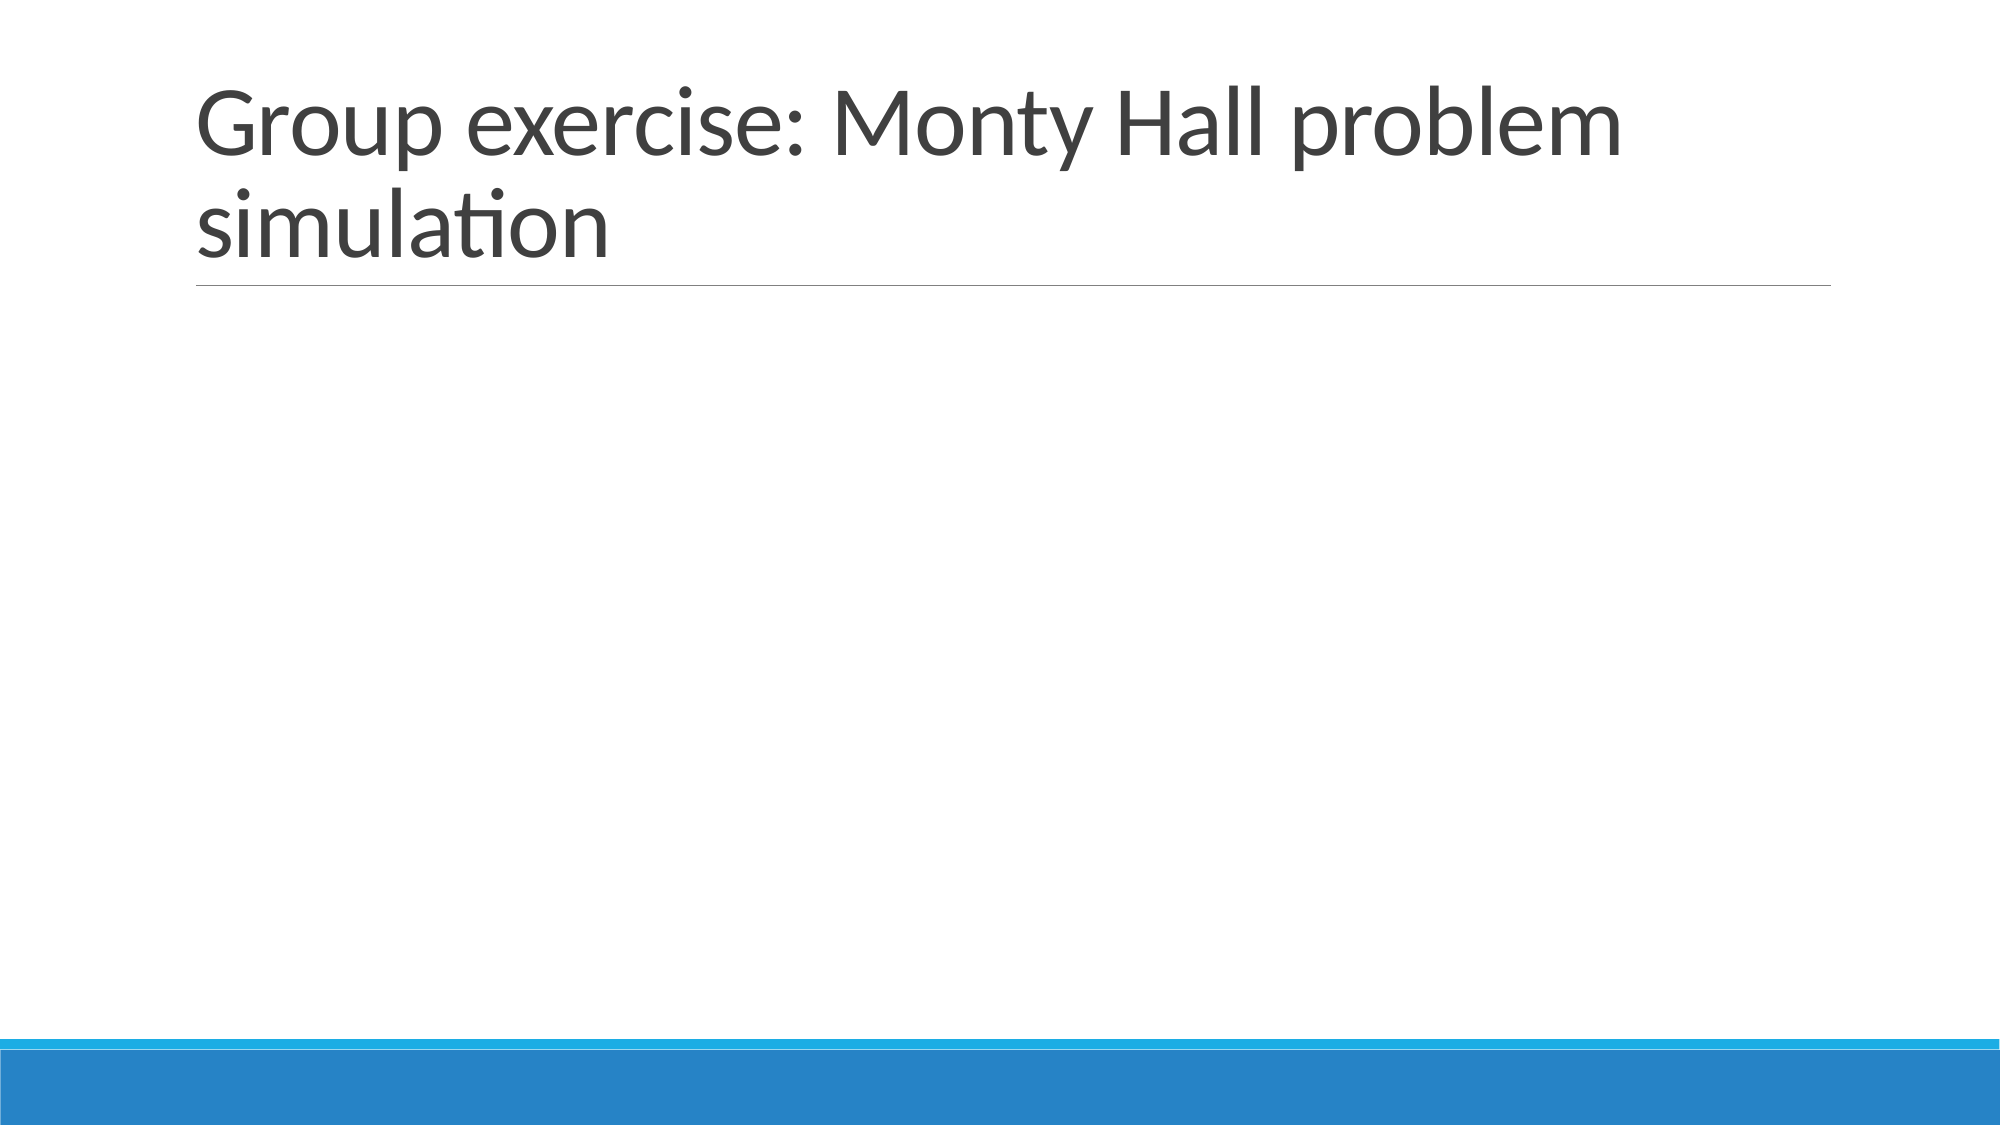

# Group exercise: Monty Hall problem simulation